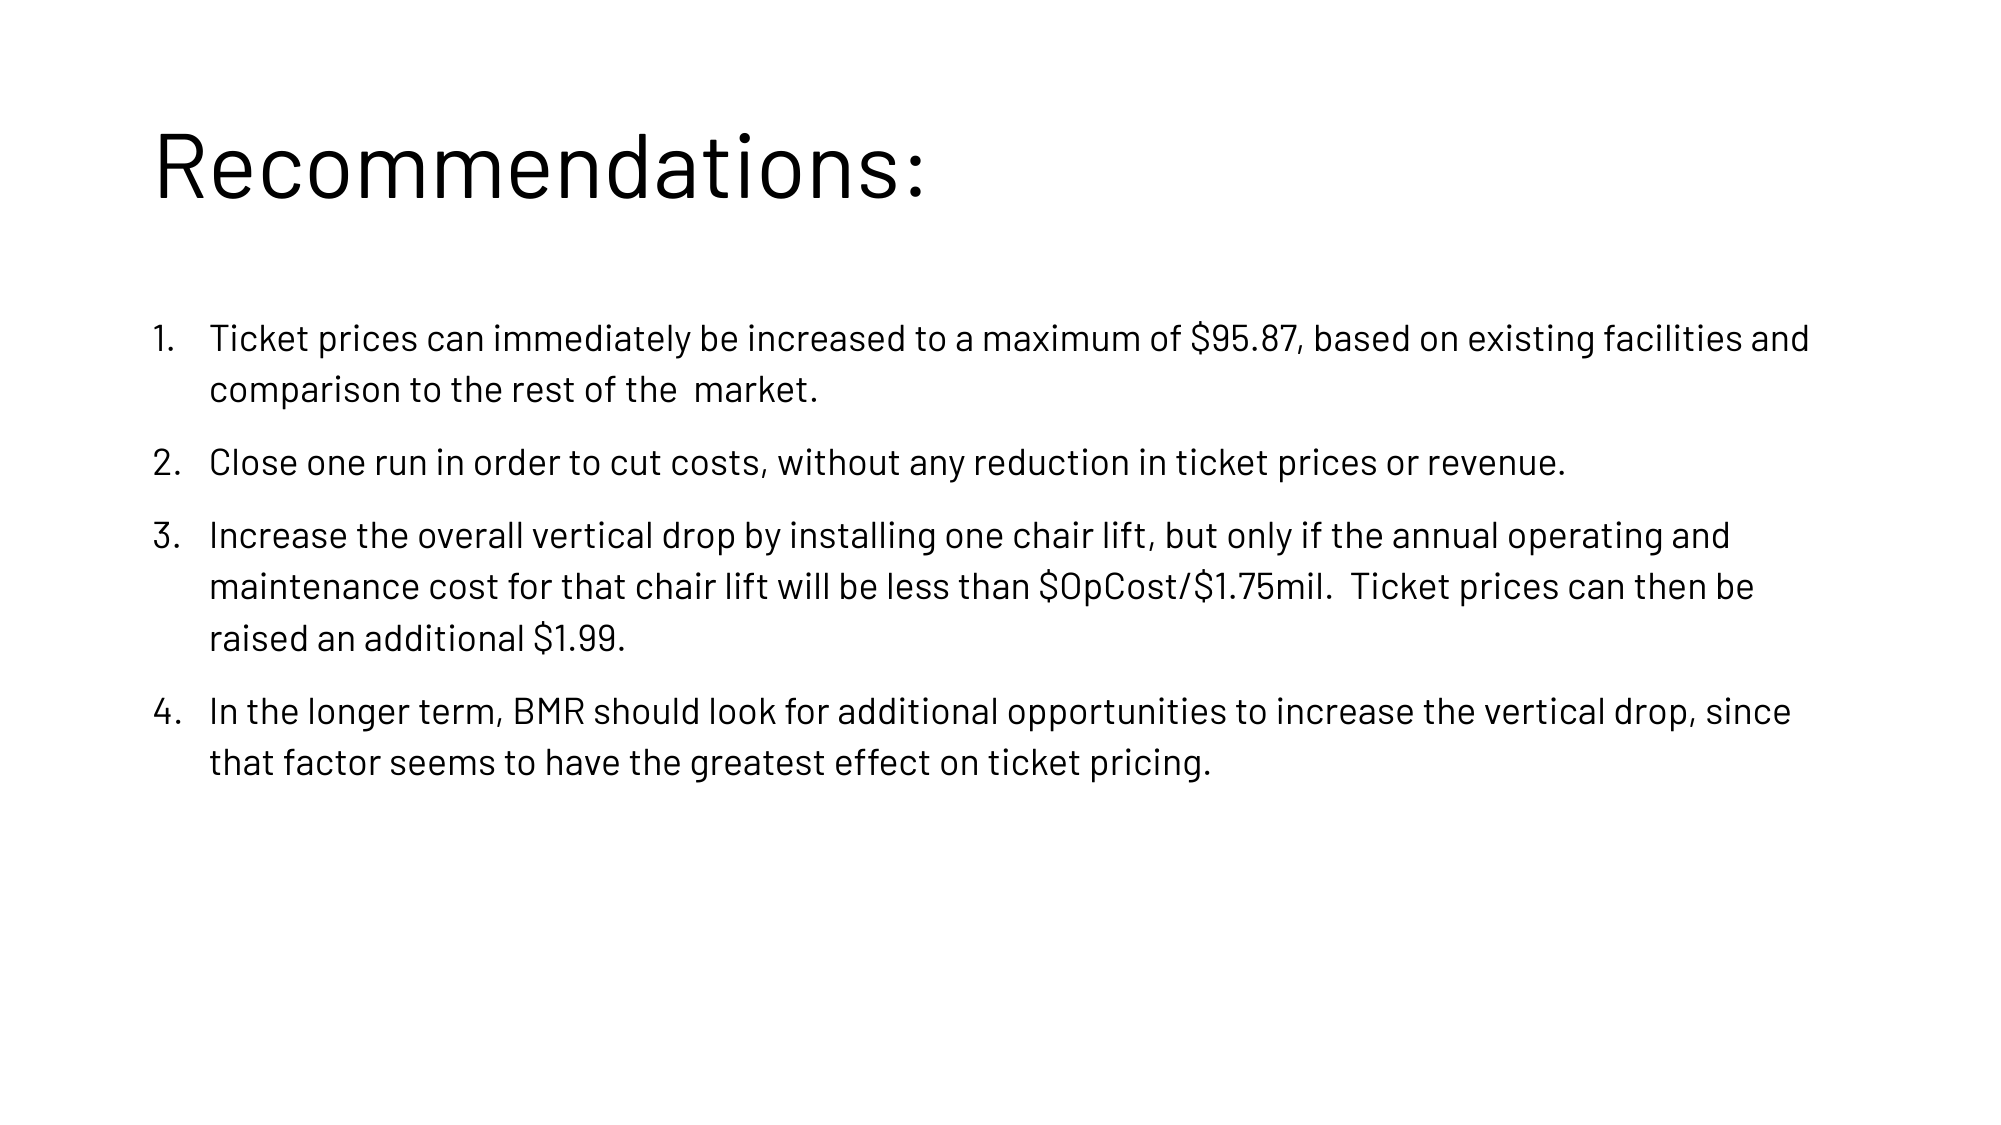

# Recommendations:
Ticket prices can immediately be increased to a maximum of $95.87, based on existing facilities and comparison to the rest of the  market.
Close one run in order to cut costs, without any reduction in ticket prices or revenue.
Increase the overall vertical drop by installing one chair lift, but only if the annual operating and maintenance cost for that chair lift will be less than $OpCost/$1.75mil.  Ticket prices can then be raised an additional $1.99.
In the longer term, BMR should look for additional opportunities to increase the vertical drop, since that factor seems to have the greatest effect on ticket pricing.